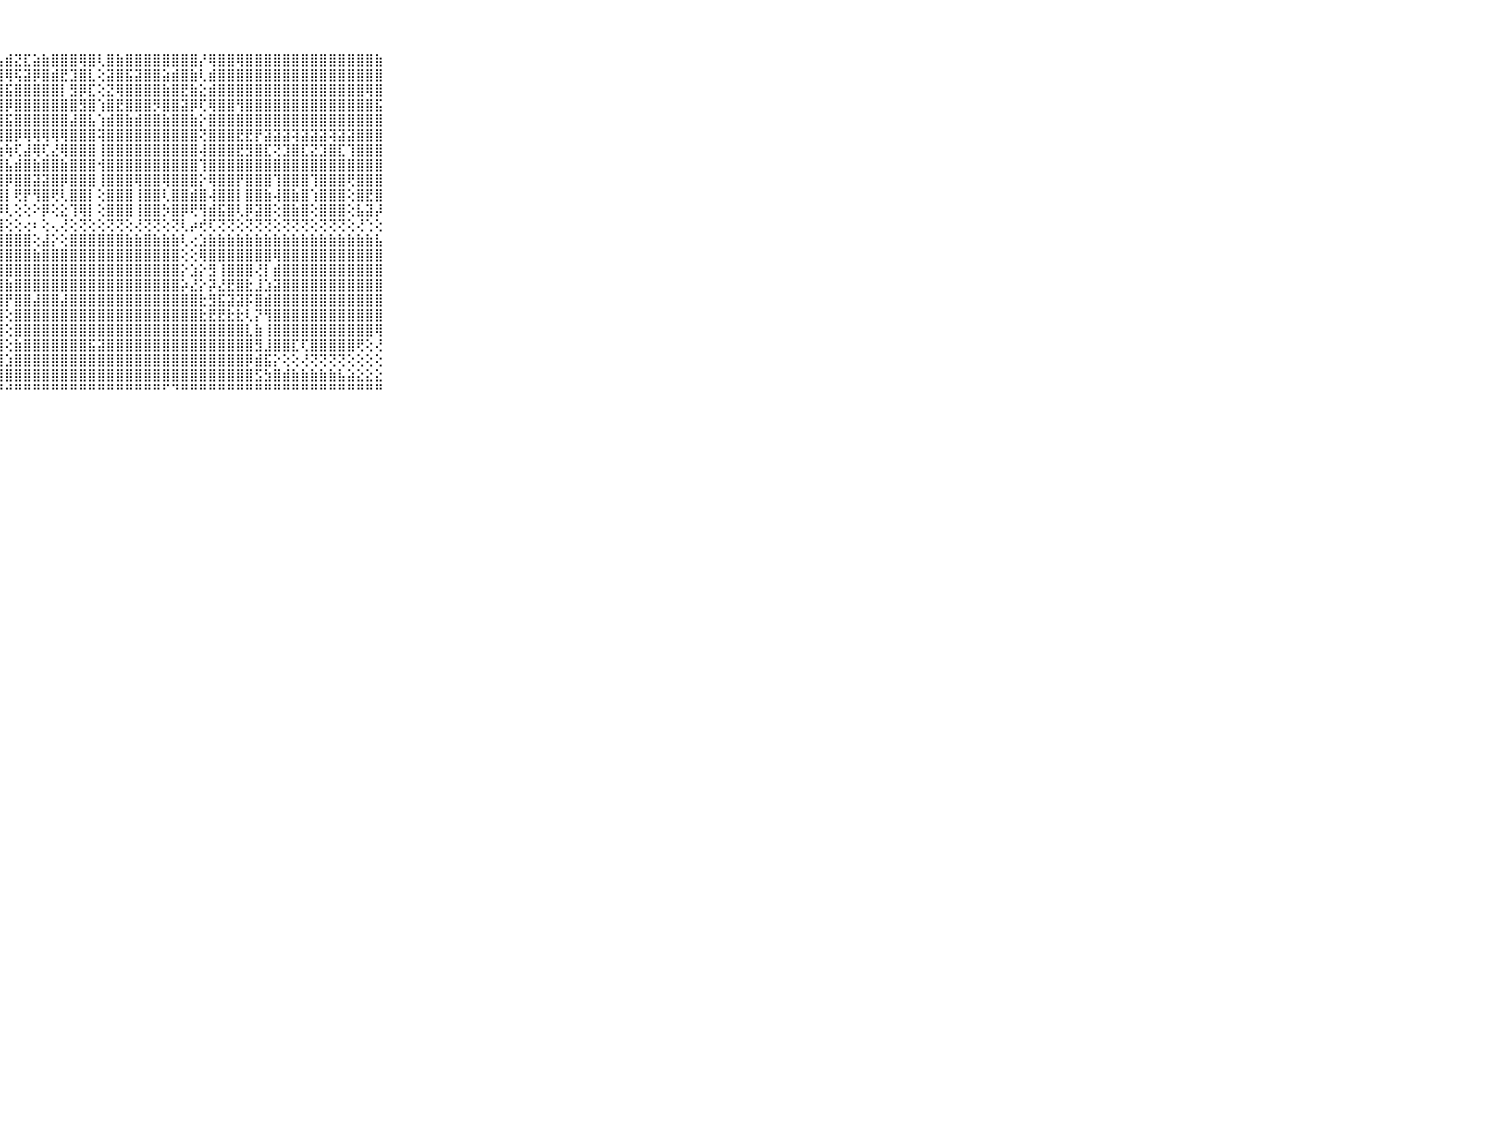

⠀⠀⠀⠀⠀⠀⠀⠀⠀⠀⠀⠀⠀⠀⠀⠀⠀⠀⠁⠀⠀⠀⠁⠕⢱⣾⣿⣧⣾⣝⣏⣵⣷⣿⣿⣿⢿⣿⢇⣿⣷⣿⣿⣿⣿⣿⣿⣿⣿⡜⢿⣿⣿⢿⣿⣿⣿⣿⣿⣿⣿⣿⣿⣿⣿⣿⣿⣿⣷⠀⠀⠀⠀⠀⠀⠀⠀⠀⠀⠀⠀
⠀⠀⠀⠀⠀⠀⠀⠀⠀⠀⠀⠀⠀⠀⠀⠀⠀⠀⢕⢔⠀⠀⢔⢕⣹⡿⢟⣼⢿⢯⣽⡿⣿⣾⣟⣹⣿⣇⢕⣽⣿⣯⣽⣿⣿⣵⣾⣿⣷⢇⣾⣿⣿⣿⣿⣿⣿⣿⣿⣿⣿⣿⣿⣿⣿⣿⣿⣿⣿⠀⠀⠀⠀⠀⠀⠀⠀⠀⠀⠀⠀
⠀⠀⠀⠀⠀⠀⠀⠀⠀⠀⠀⠀⠀⠀⠀⠀⠀⢄⢕⢕⠄⢐⠕⢼⣿⢏⣽⣿⣯⣿⣿⣿⣿⣿⡇⣻⡿⣏⢕⣝⢿⣿⣿⣿⣿⣷⣿⣟⣷⣕⣾⣿⣿⣿⣿⣿⣿⣿⣿⣿⣿⣿⣿⣿⣿⣿⣿⢿⣿⠀⠀⠀⠀⠀⠀⠀⠀⠀⠀⠀⠀
⠀⠀⠀⠀⠀⠀⠀⠀⠀⠀⠀⠀⠀⠀⠀⠀⠀⢕⢕⢕⠀⠀⢕⣾⢵⣿⣿⣿⡿⣿⣿⣿⣿⣿⣿⣿⣻⣿⢱⣿⣟⣿⣿⣿⡻⣿⣿⣽⡿⢏⢿⣿⣿⢻⣿⣿⣿⣿⣿⣿⣿⣿⣿⣿⣿⣿⣿⣿⣯⠀⠀⠀⠀⠀⠀⠀⠀⠀⠀⠀⠀
⠀⠀⠀⠀⠀⠀⠀⠀⠀⠀⠀⠀⠀⠀⠀⠀⠁⢔⢕⢕⢀⢅⢅⢹⣷⣽⣿⣿⣯⣿⣿⣿⣿⣿⣿⣼⣿⣧⢱⣾⣿⣷⣾⣿⣿⣷⣿⣿⣷⡕⣿⣿⣿⣿⣿⣿⣿⣿⣿⣿⣿⣿⣿⣿⣿⣿⣿⣿⣿⠀⠀⠀⠀⠀⠀⠀⠀⠀⠀⠀⠀
⠀⠀⠀⠀⠀⠀⠀⠀⠀⠀⠀⠀⠀⠀⠀⠀⢕⢕⢕⢕⢕⢕⢕⣿⣿⡿⣿⣿⣿⡿⢿⢿⢿⢿⢿⣿⣿⣿⢽⣿⣿⣿⣿⣿⣿⣿⣿⣿⣿⢝⣿⣿⣿⣟⣟⡟⣽⣽⣽⢽⣽⣽⣽⢽⣽⣽⣿⣿⣿⠀⠀⠀⠀⠀⠀⠀⠀⠀⠀⠀⠀
⠀⠀⠀⠀⠀⠀⠀⠀⠀⠀⠀⠀⠀⠀⠀⠀⢕⢕⢕⢕⢕⢕⢕⣿⣿⡧⢗⣵⢷⢏⣼⢿⢏⣜⢿⣿⣿⣿⢸⣿⣿⣿⣿⣿⣿⣿⣿⣿⣿⢼⣿⣿⣿⣟⣻⣿⣏⢝⣹⣿⣏⣝⣹⣿⣏⢹⣿⣿⣿⠀⠀⠀⠀⠀⠀⠀⠀⠀⠀⠀⠀
⠀⠀⠀⠀⠀⠀⠀⠀⠀⠀⠀⠀⠀⠀⠀⢀⢕⢕⢕⢕⢕⢕⢕⣿⣿⣇⣾⣿⣧⣾⣿⣷⣿⣿⣷⣿⣿⣿⢺⣿⣿⣿⣿⣿⣿⣿⣿⣿⣿⢹⣿⣿⣿⣿⣿⣿⣿⣿⣿⣿⣿⣿⣿⣿⣿⣿⣿⣿⣿⠀⠀⠀⠀⠀⠀⠀⠀⠀⠀⠀⠀
⠀⠀⠀⠀⠀⠀⠀⠀⠀⠀⠀⠀⠀⠀⢕⢕⢕⢕⢕⢕⢕⢕⢕⣿⣿⡿⣿⣿⡿⣿⣿⣽⣽⣿⡿⣿⣿⣿⢸⣿⣿⣿⢿⣿⣿⢿⣿⣿⣿⡕⢿⣿⣿⡟⣿⣿⣿⢹⣿⣿⣿⢹⣿⣿⣿⢟⣿⣿⣿⠀⠀⠀⠀⠀⠀⠀⠀⠀⠀⠀⠀
⠀⠀⠀⠀⠀⠀⠀⠀⠀⠀⠀⠀⠀⠀⢕⢅⢕⢕⢕⢕⢕⢕⢕⣿⡿⣿⣿⣿⡇⢟⡟⢻⣿⢟⢇⣿⣿⡇⢕⣿⣿⣿⢸⣿⣿⢇⣿⣿⣾⣿⢼⣿⣿⡇⣿⣿⣷⢼⣿⣷⣿⢱⣿⣿⣿⢕⣿⣟⣿⠀⠀⠀⠀⠀⠀⠀⠀⠀⠀⠀⠀
⠀⠀⠀⠀⠀⠀⠀⠀⠀⠀⠀⢄⢅⢔⢾⢕⢕⢕⢕⢕⢕⢕⢕⢻⢇⠑⢜⡿⢇⢕⢕⠕⡿⢕⣕⢹⢿⡇⢕⣿⣿⣿⢸⣿⣿⡳⣿⡿⢟⢻⣾⣯⣿⢇⡿⣽⣿⢕⣿⣷⣿⢕⣿⣿⣿⢕⣧⣽⡼⠀⠀⠀⠀⠀⠀⠀⠀⠀⠀⠀⠀
⠀⠀⠀⠀⠀⠀⠀⠀⠀⠀⠀⠀⢁⢁⢕⢕⢕⢕⢕⢕⢕⠕⢕⢕⢇⠄⢕⢸⢕⢕⢔⠆⢕⢄⢜⢕⢝⢕⢕⢝⢝⢕⢜⢝⢝⢕⢝⢇⡴⢞⢏⢝⢝⢕⢝⢝⢝⢕⢝⢝⢝⢕⢝⢝⢝⢕⢜⢑⢕⠀⠀⠀⠀⠀⠀⠀⠀⠀⠀⠀⠀
⠀⠀⠀⠀⠀⠀⠀⠀⠀⠀⠀⣿⣿⣿⣿⣿⣿⣿⣿⣿⣿⣿⣿⣿⠕⢐⣸⣿⣿⣿⣿⢕⣼⡕⢕⣿⣿⣿⣿⣿⣿⣷⣷⣿⣷⣷⣷⢇⢔⣱⣷⣷⣷⣷⣷⣷⣷⣷⣷⣷⣷⣷⣷⣷⣷⣷⣷⣷⣧⠀⠀⠀⠀⠀⠀⠀⠀⠀⠀⠀⠀
⠀⠀⠀⠀⠀⠀⠀⠀⠀⠀⠀⣿⣿⣿⣿⣿⣿⣿⣿⣿⣿⣿⣿⣿⢕⡕⣿⣿⣿⣿⣿⣷⣿⣿⣿⣿⣿⣿⣿⣿⣿⣿⣿⣿⣿⣿⣿⢕⢕⢿⣿⣿⣿⣿⣿⣿⣿⢿⣿⣿⣿⣿⣿⣿⣿⣿⣿⣿⣿⠀⠀⠀⠀⠀⠀⠀⠀⠀⠀⠀⠀
⠀⠀⠀⠀⠀⠀⠀⠀⠀⠀⠀⣿⣿⡟⢟⣿⣿⣿⣿⣿⣿⣿⣿⣿⣧⣷⣿⣿⣿⣿⣿⣿⣿⣿⣿⣿⣿⣿⣿⣿⣿⣿⣿⣿⣿⣿⣿⡕⣱⡕⣻⢸⣿⣿⣿⢜⡇⣾⣿⣿⣿⣿⣿⣿⣿⣿⣿⣿⣿⠀⠀⠀⠀⠀⠀⠀⠀⠀⠀⠀⠀
⠀⠀⠀⠀⠀⠀⠀⠀⠀⠀⠀⣿⣿⣿⣿⣿⣿⣿⣿⣿⣿⣿⣿⣿⣿⣿⣿⣿⣷⣿⣿⣿⣿⣿⣿⣿⣿⣿⣿⣿⣿⣿⣿⣿⣿⣿⣿⡵⣜⡕⡽⣜⣟⣿⣗⣸⣱⣽⣿⣿⣿⣿⣿⣿⣿⣿⣿⣿⣿⠀⠀⠀⠀⠀⠀⠀⠀⠀⠀⠀⠀
⠀⠀⠀⠀⠀⠀⠀⠀⠀⠀⠀⣿⣿⢻⣿⣿⣿⣿⣿⡟⣿⣿⣿⣿⣿⣿⢹⣿⡟⣿⣿⣼⣿⣿⣼⣿⣿⣿⣿⣿⣿⣿⣿⣿⣿⣿⣿⣿⣿⣗⣻⣯⣽⣽⡯⣿⣾⣿⣿⣿⣿⣿⣿⣿⣿⣿⣿⣿⣿⠀⠀⠀⠀⠀⠀⠀⠀⠀⠀⠀⠀
⠀⠀⠀⠀⠀⠀⠀⠀⠀⠀⠀⣿⣿⡇⣿⣿⣿⣿⣿⢇⣿⣿⣿⣿⣿⡇⣾⣿⢕⣿⣿⣿⣿⣿⣿⣿⣿⣿⣿⣿⣿⣿⣿⣿⣿⣿⣿⣿⣿⣗⣟⣟⣗⣗⢇⡝⢻⣿⣿⣿⣿⣿⣿⣿⣿⣿⣿⣿⣿⠀⠀⠀⠀⠀⠀⠀⠀⠀⠀⠀⠀
⠀⠀⠀⠀⠀⠀⠀⠀⠀⠀⠀⣟⣟⣗⢸⣟⣟⣿⣟⢇⡿⢿⣿⣿⣿⢇⣿⣿⢕⣿⣿⣿⣿⣿⣿⣿⣿⣿⣿⣿⣿⣿⣿⣿⣿⣿⣿⣿⣿⣿⣿⣿⣿⣿⣇⣷⢸⣿⣿⣿⣿⣿⣿⣿⣿⣿⣿⣿⢿⠀⠀⠀⠀⠀⠀⠀⠀⠀⠀⠀⠀
⠀⠀⠀⠀⠀⠀⠀⠀⠀⠀⠀⣿⣿⣿⡕⣿⣿⣿⣿⡇⣿⣿⣿⣿⣿⢕⣿⣿⢕⣷⣿⣿⣿⣿⣿⣿⣿⣯⣽⣿⣿⣿⣿⣿⣿⣿⣿⣿⣿⣿⣿⣿⣿⣿⣿⣻⣸⣿⣿⣏⢏⣿⣿⣿⣿⣿⢟⢕⢜⠀⠀⠀⠀⠀⠀⠀⠀⠀⠀⠀⠀
⠀⠀⠀⠀⠀⠀⠀⠀⠀⠀⠀⣿⣿⣿⣇⢸⣿⣿⣿⡇⢟⣟⣟⣟⣟⢜⣟⢿⣱⣿⣿⣿⣿⣿⣿⣿⣿⣿⣿⣿⣿⣿⣿⣿⣿⣿⣿⣿⣿⣿⣿⣿⣿⣿⡿⣾⣯⡕⢕⢕⢜⢝⢝⢝⢝⢕⢕⢕⢕⠀⠀⠀⠀⠀⠀⠀⠀⠀⠀⠀⠀
⠀⠀⠀⠀⠀⠀⠀⠀⠀⠀⠀⣿⣿⣿⣧⢸⣿⣿⣷⡇⣿⣿⣿⣿⡿⢸⣿⣿⣿⣿⣿⣿⣿⣿⣿⣿⣿⣿⣿⣿⣿⣿⣿⣿⣿⣿⣿⣿⣿⣿⣿⣿⣿⣿⣿⣫⣳⣿⣾⣷⣷⣷⣷⣷⣧⣵⣕⣕⣕⠀⠀⠀⠀⠀⠀⠀⠀⠀⠀⠀⠀
⠀⠀⠀⠀⠀⠀⠀⠀⠀⠀⠀⠛⠛⠛⠛⠑⠙⠙⠛⠑⠚⠋⠙⠙⠑⠘⠙⠙⠚⠛⠛⠛⠛⠛⠛⠛⠛⠛⠛⠛⠛⠛⠛⠛⠛⠋⠙⠛⠛⠛⠛⠛⠛⠛⠛⠛⠛⠛⠛⠛⠛⠛⠛⠛⠛⠛⠛⠛⠛⠀⠀⠀⠀⠀⠀⠀⠀⠀⠀⠀⠀